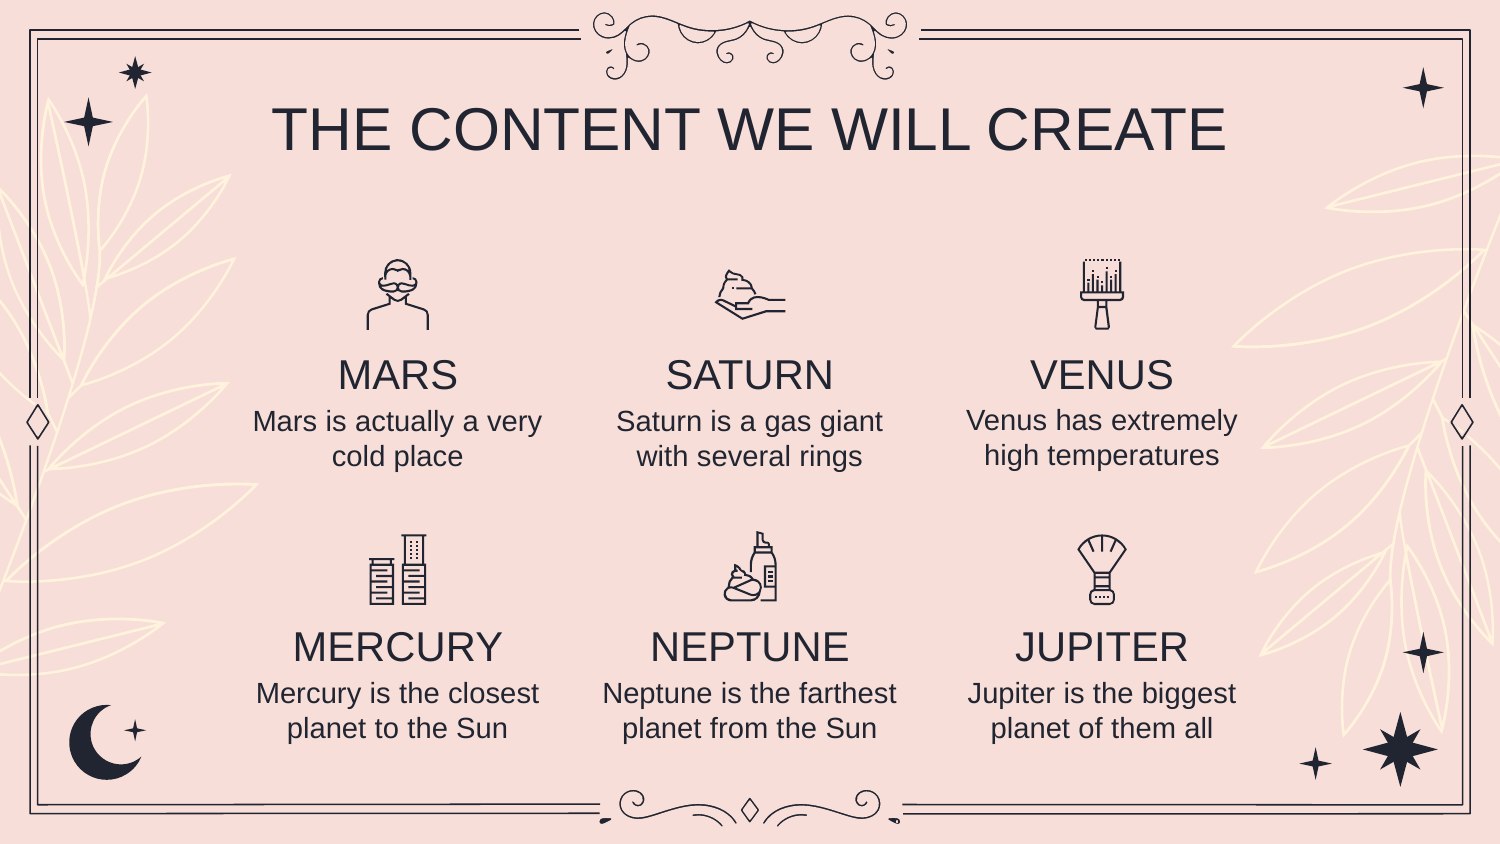

# THE CONTENT WE WILL CREATE

MARS
SATURN
VENUS
Venus has extremely high temperatures
Mars is actually a very cold place
Saturn is a gas giant with several rings

MERCURY
NEPTUNE
JUPITER
Mercury is the closest planet to the Sun
Neptune is the farthest planet from the Sun
Jupiter is the biggest planet of them all